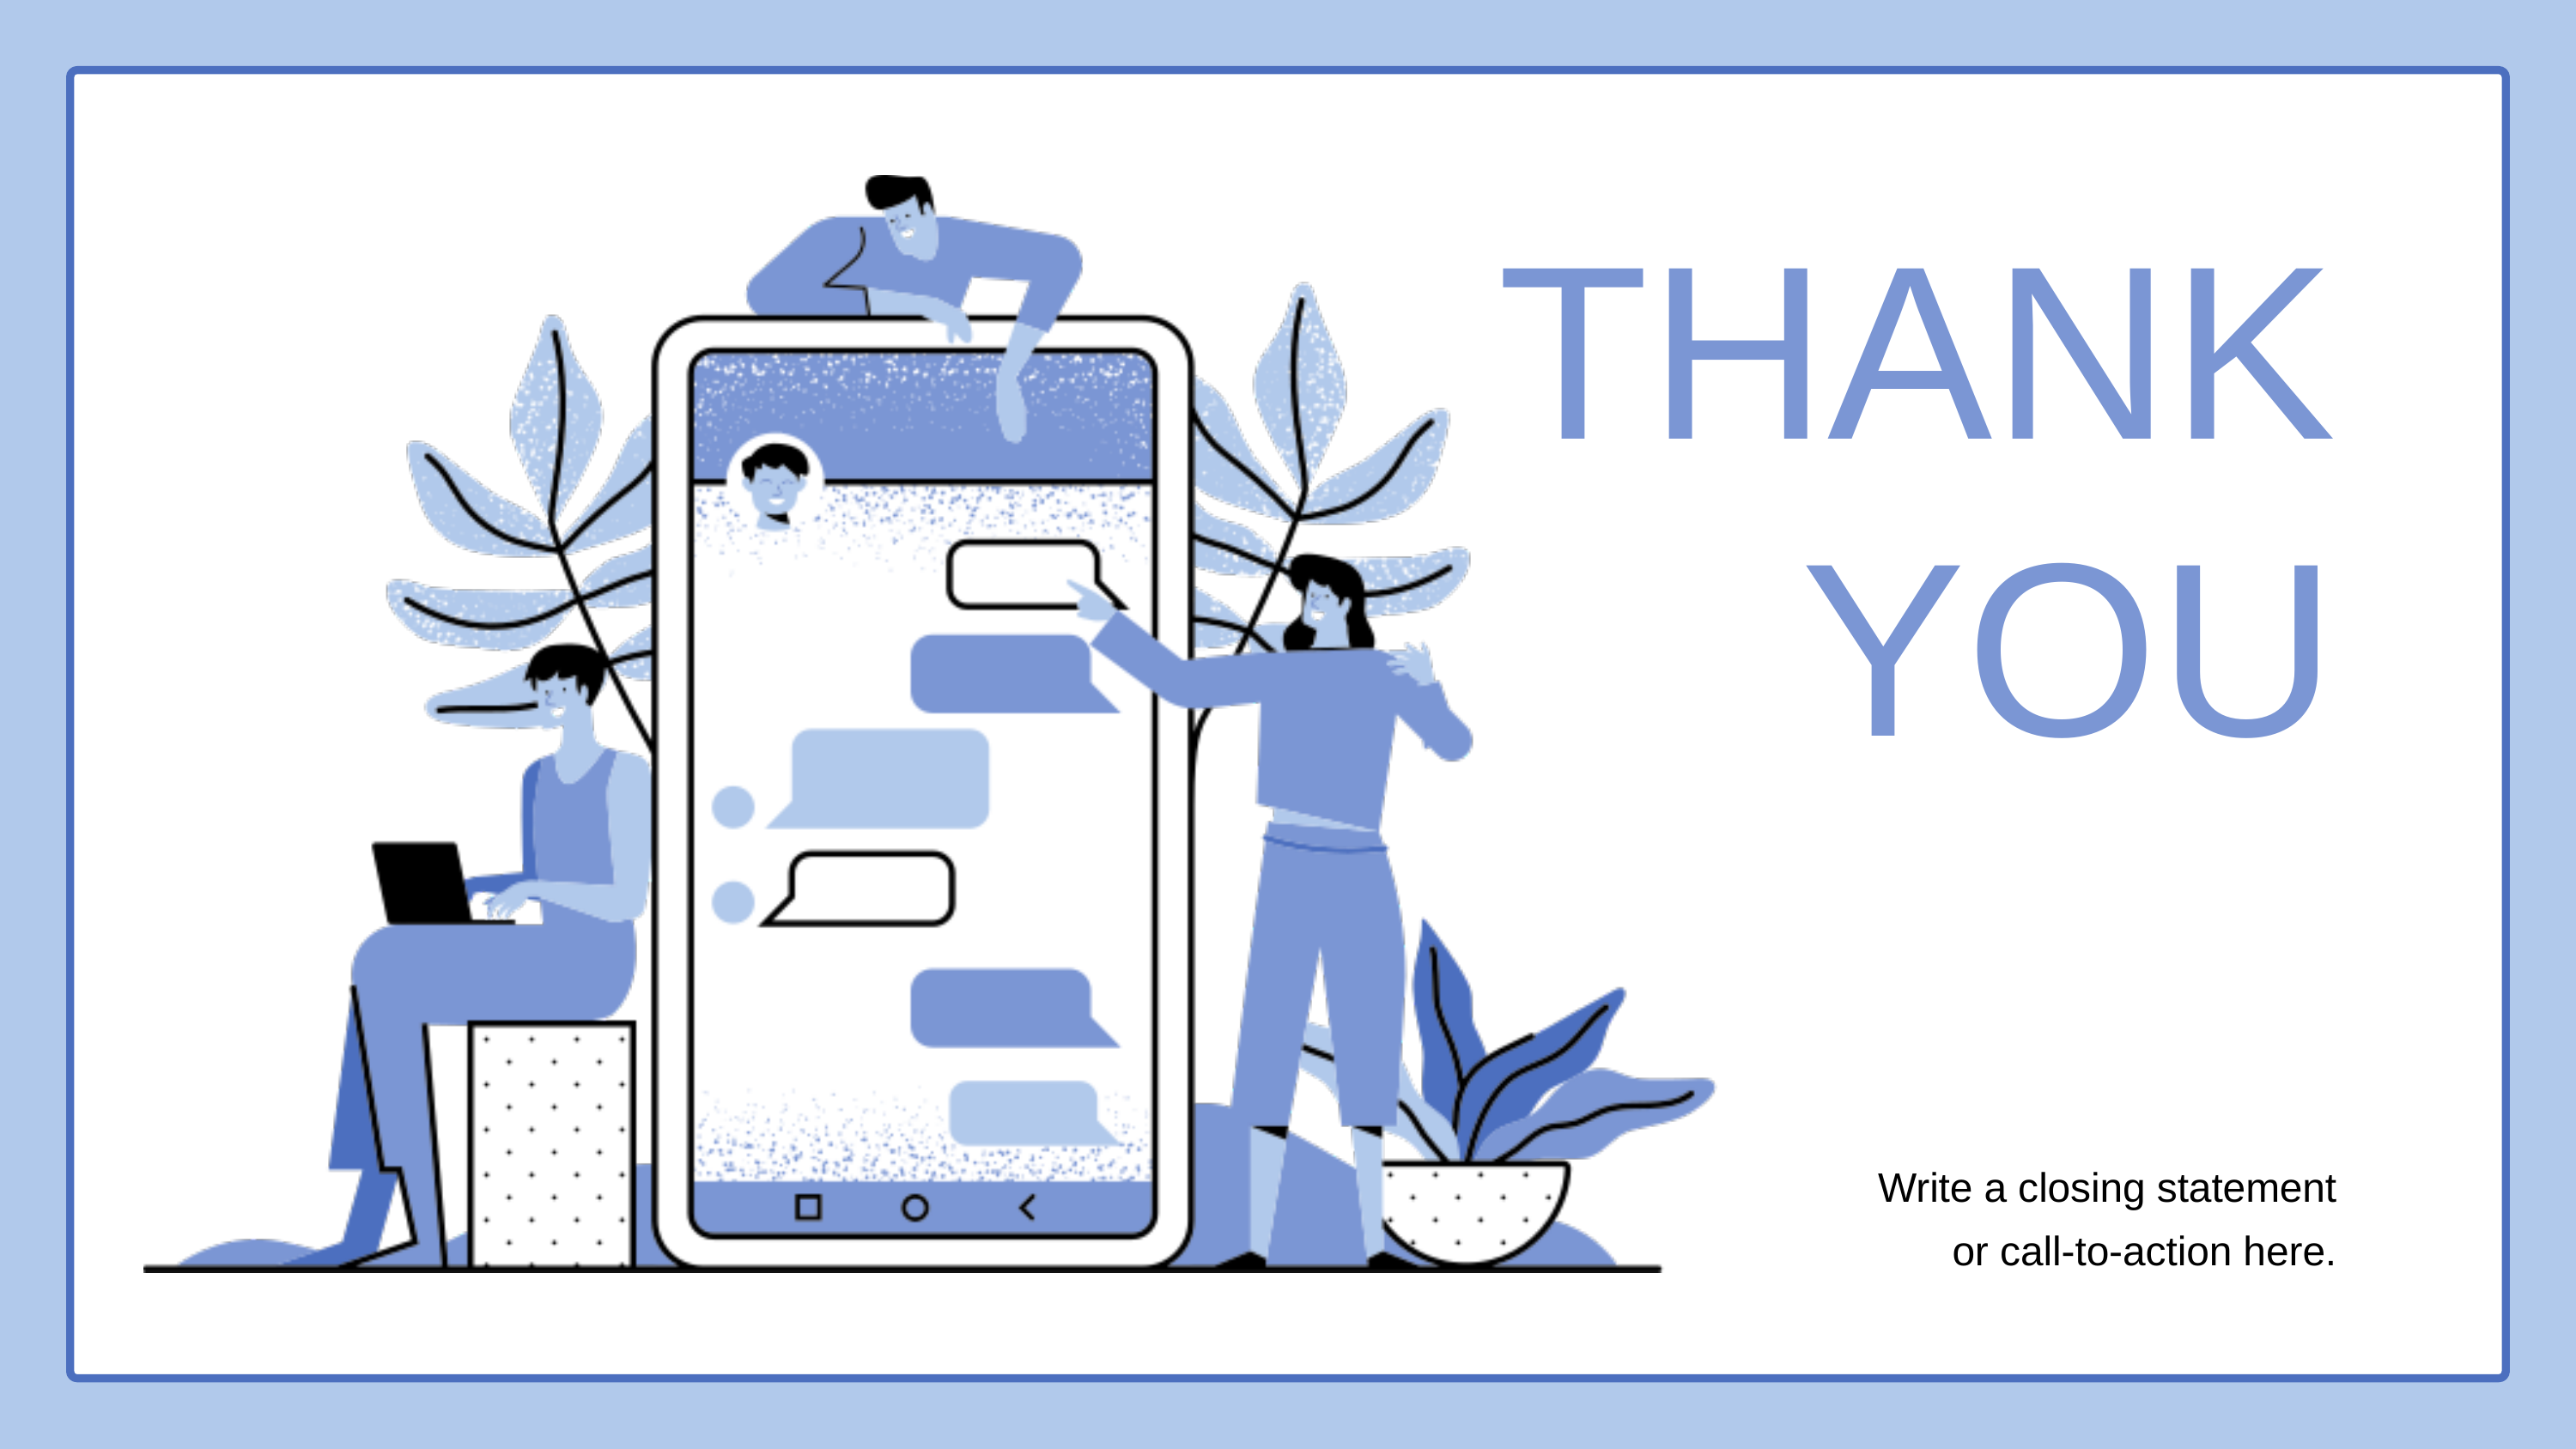

THANK YOU
Write a closing statement or call-to-action here.